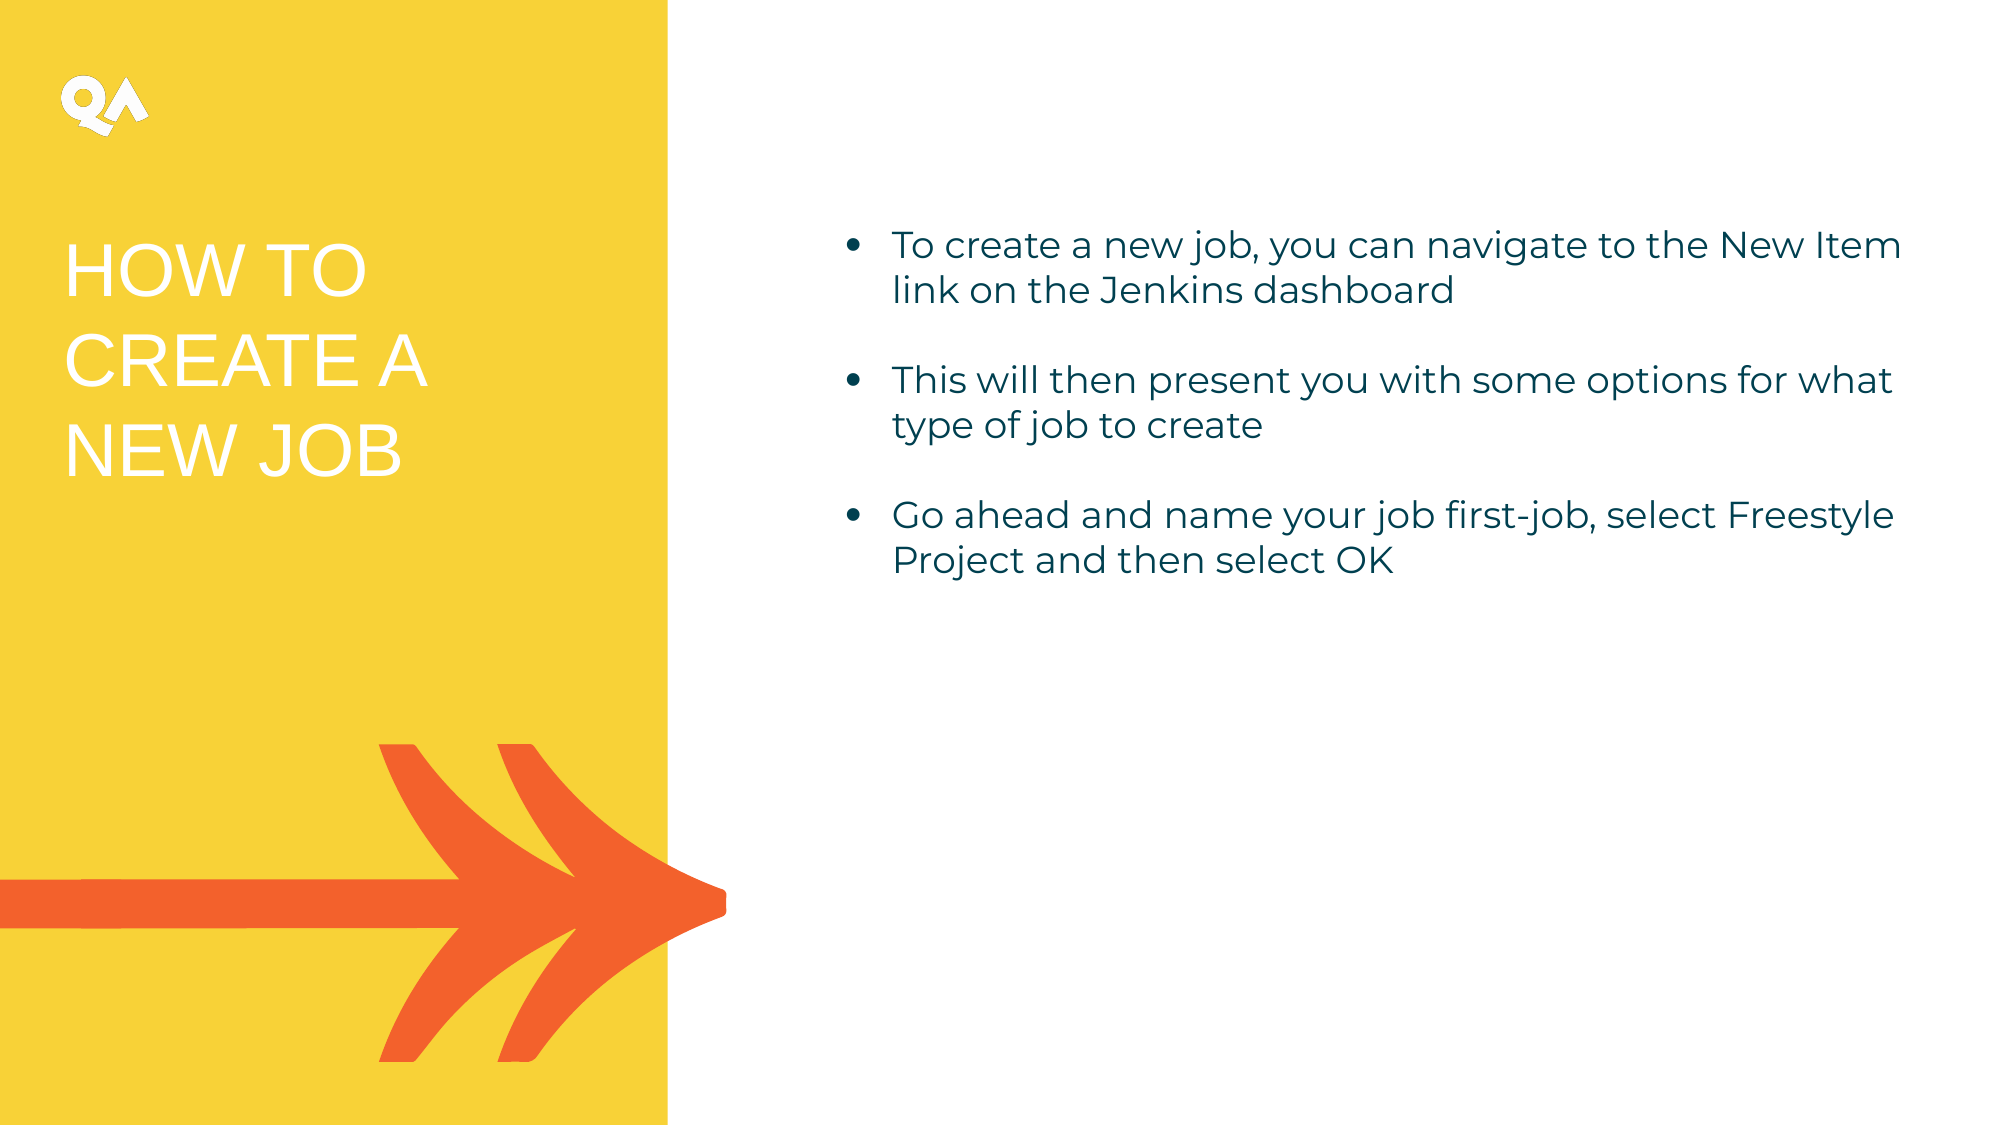

How to Create a
new job
To create a new job, you can navigate to the New Item link on the Jenkins dashboard

This will then present you with some options for what type of job to create

Go ahead and name your job first-job, select Freestyle Project and then select OK